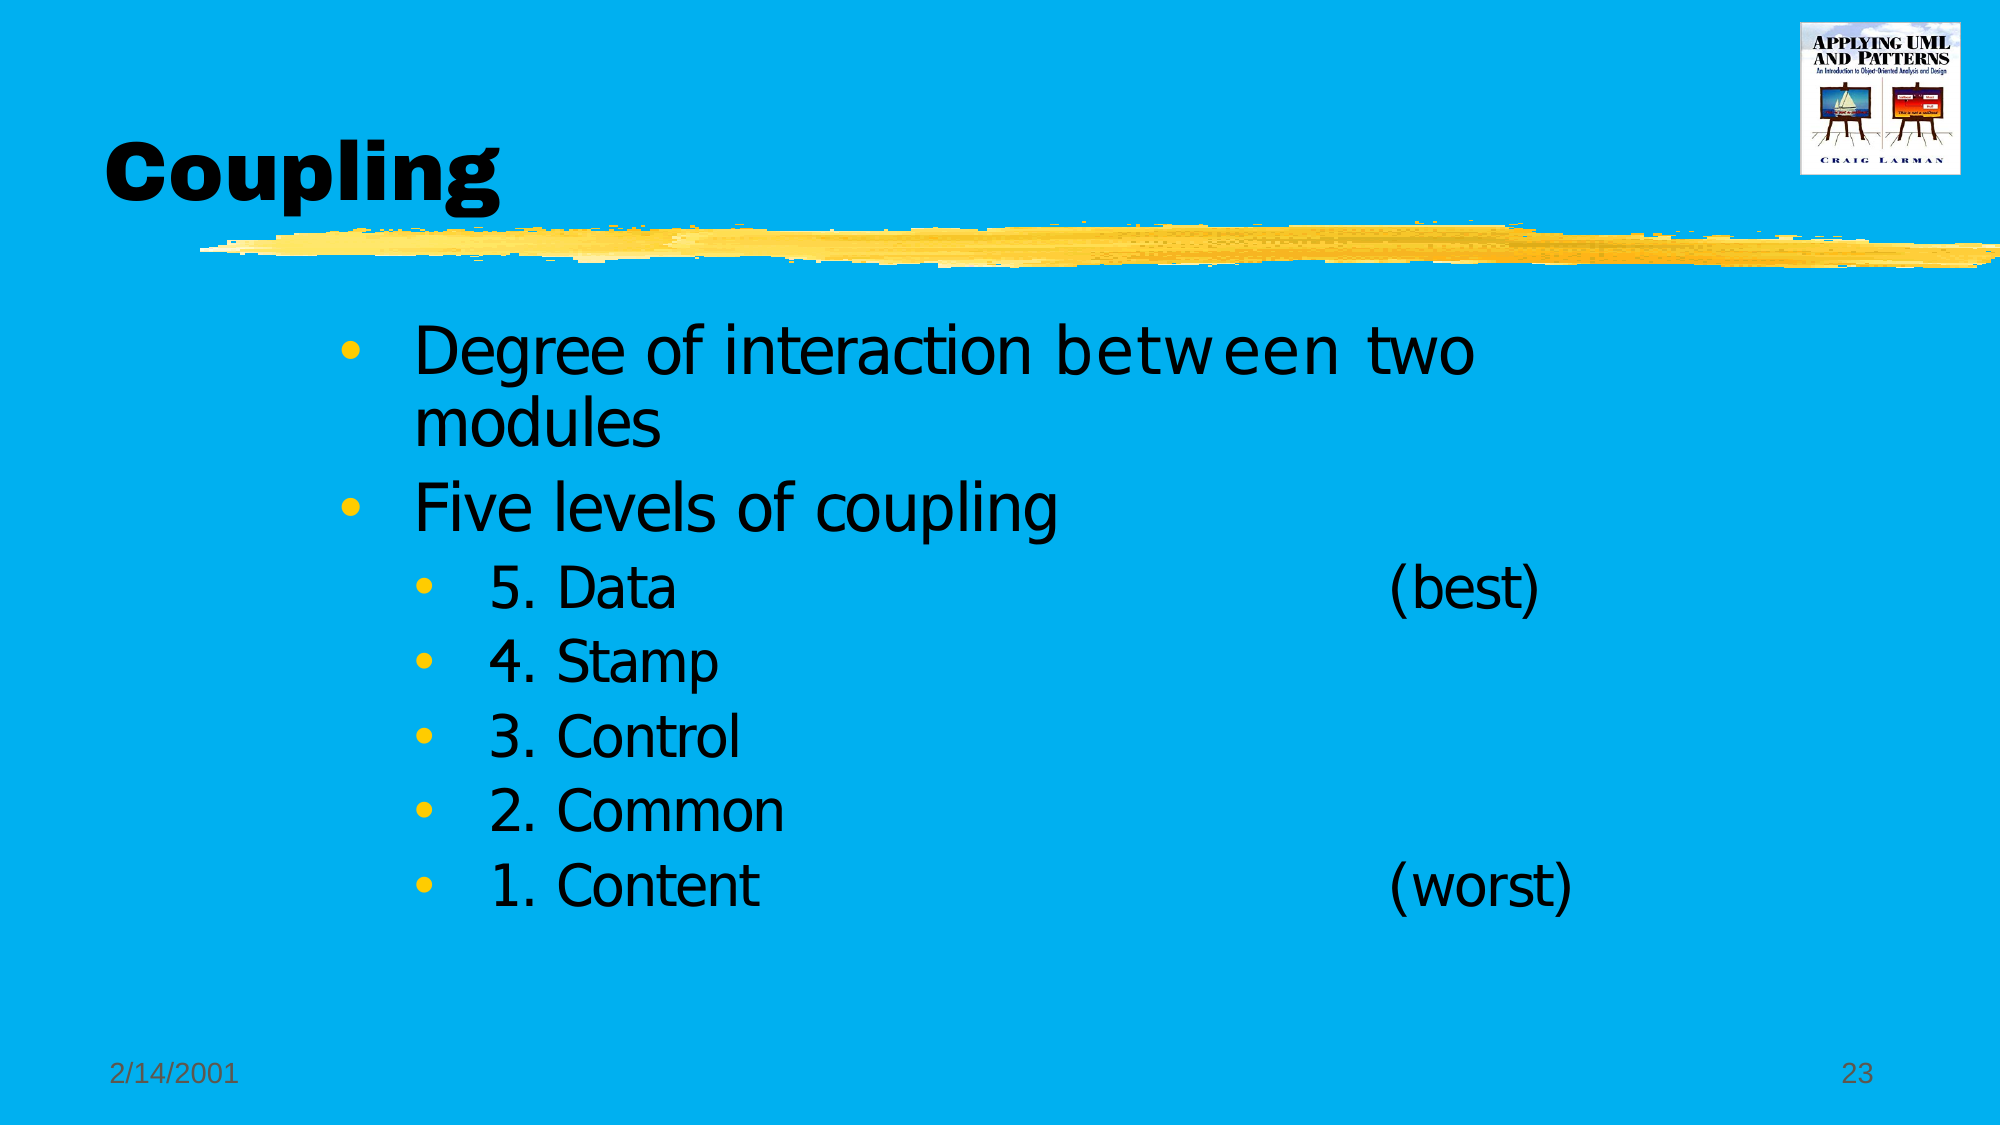

# Coupling

Degree of interaction between two modules
Five levels of coupling
5. Data					(best)
4. Stamp
3. Control
2. Common
1. Content					(worst)

2/14/2001
23